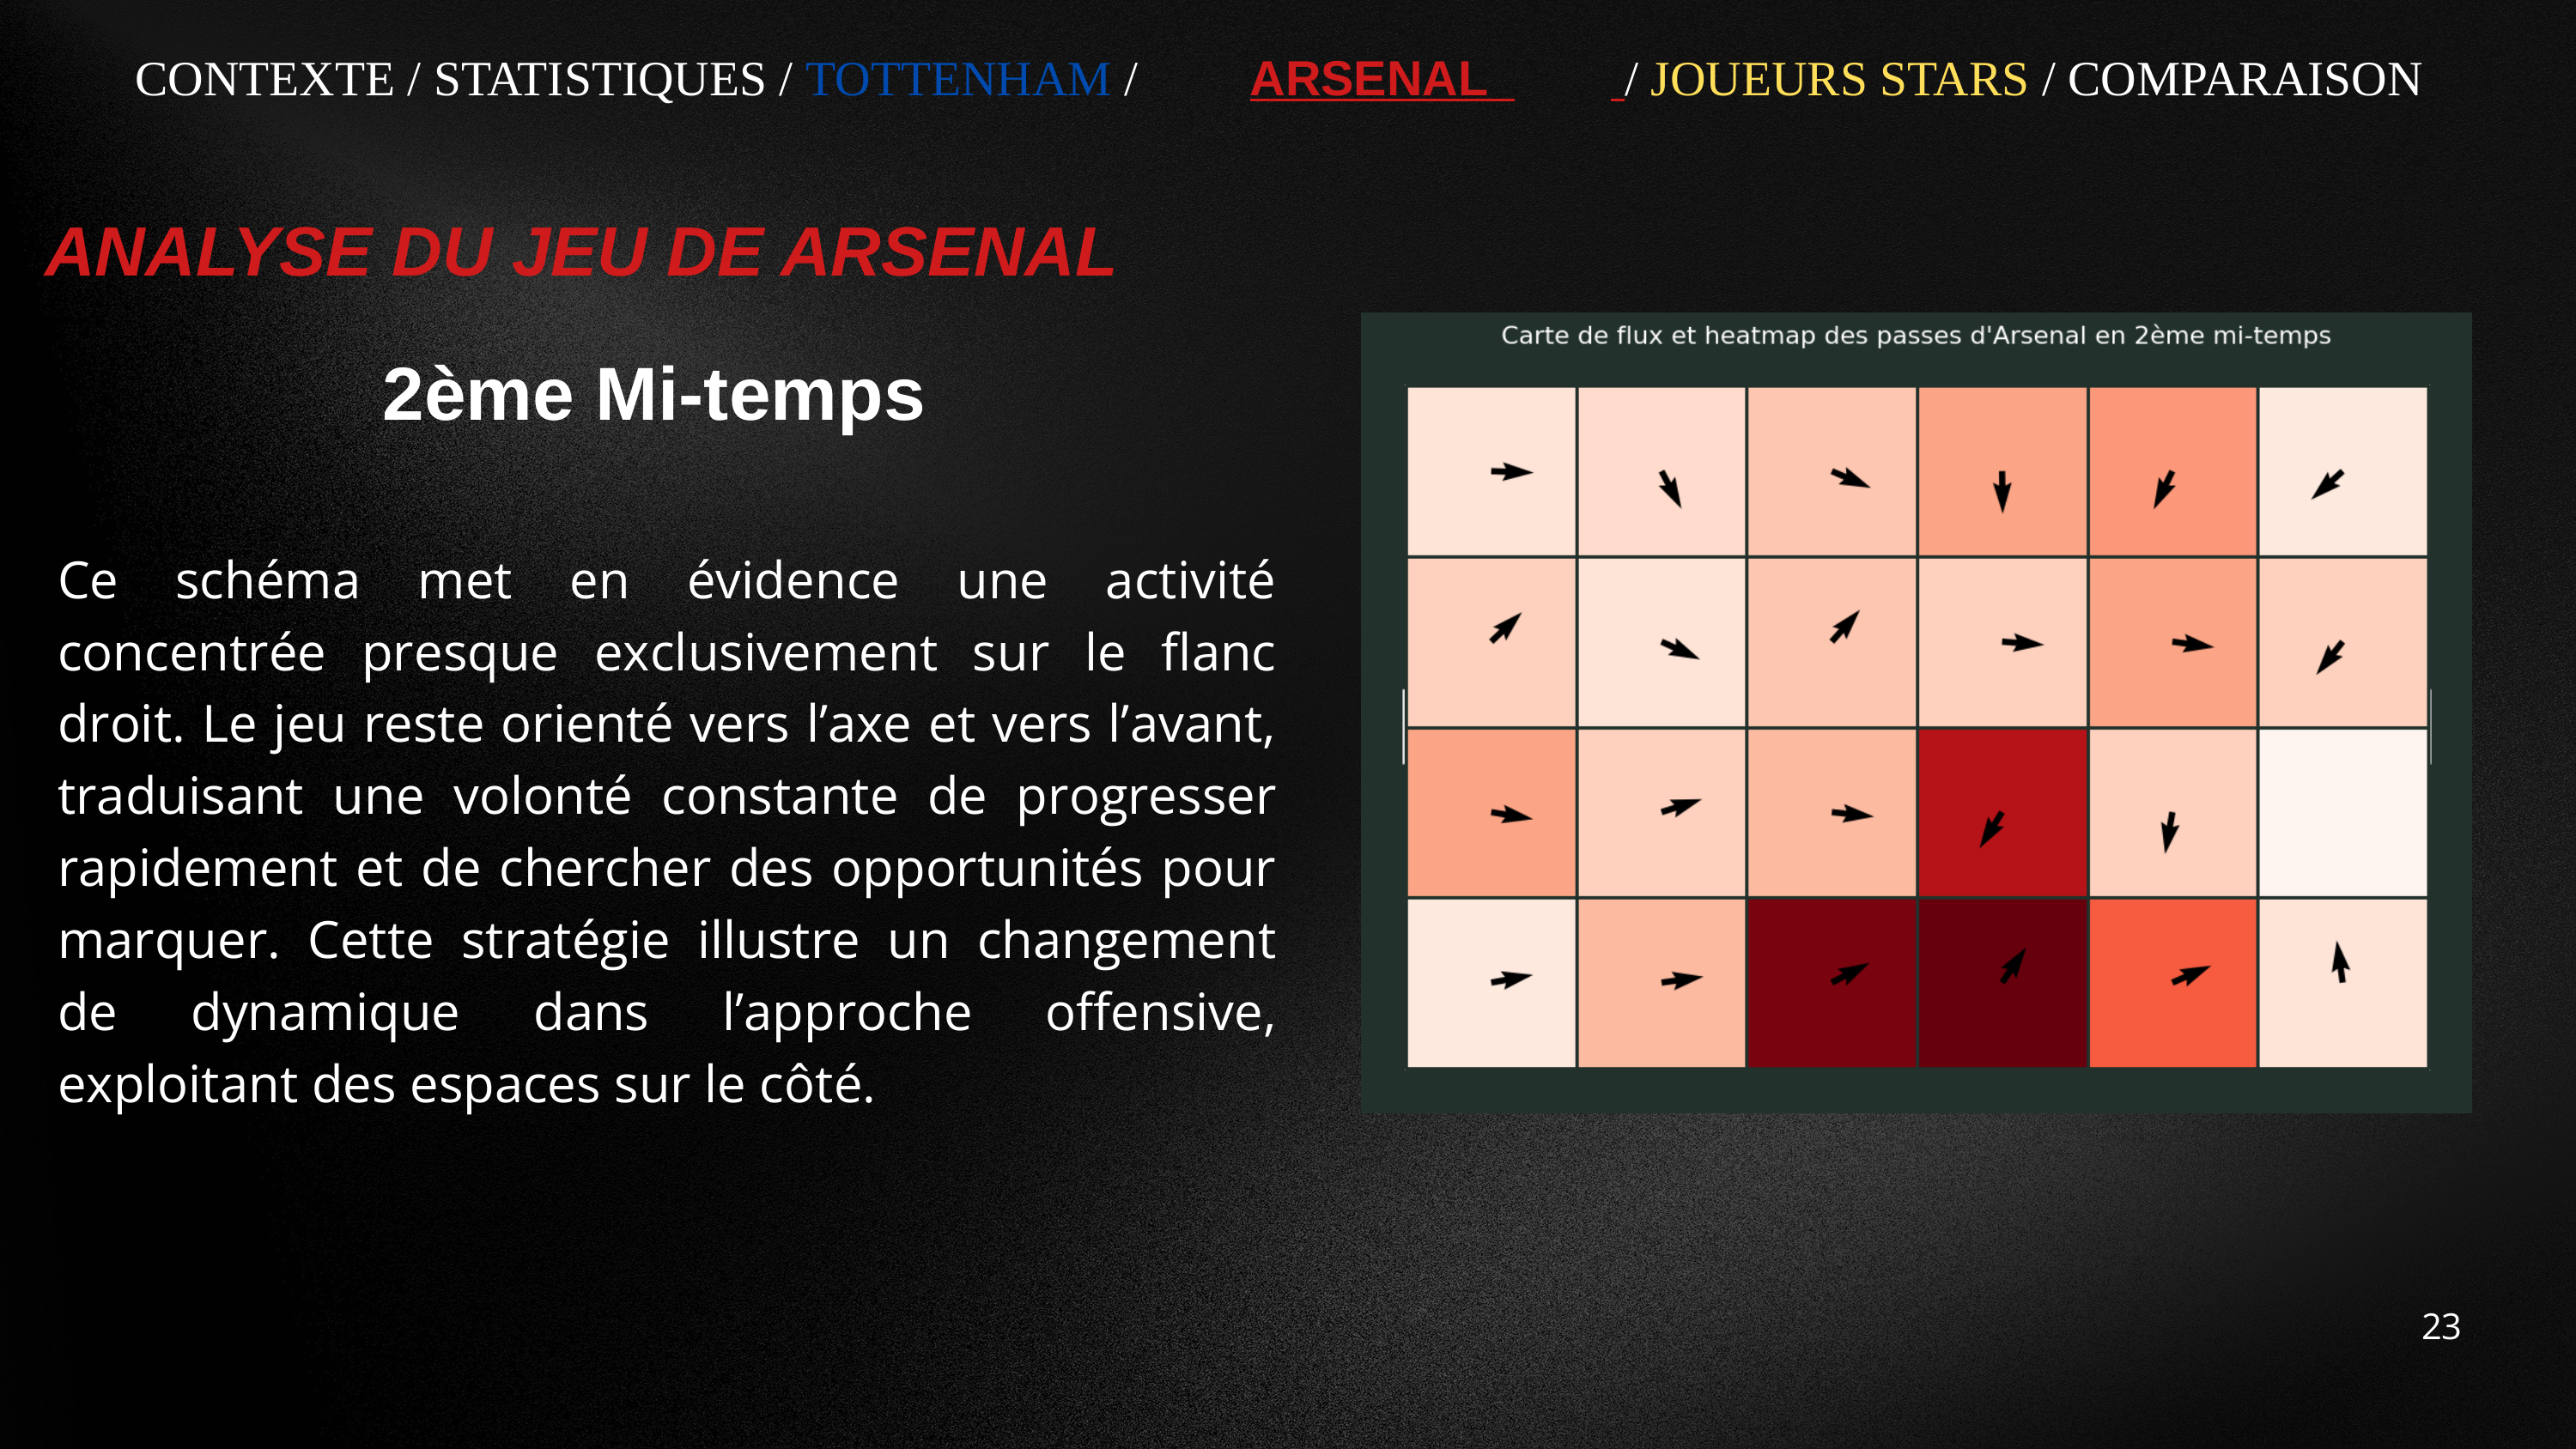

CONTEXTE / STATISTIQUES / TOTTENHAM /         ARSENAL          / JOUEURS STARS / COMPARAISON
ANALYSE DU JEU DE ARSENAL

 2ème Mi-temps
Ce schéma met en évidence une activité concentrée presque exclusivement sur le flanc droit. Le jeu reste orienté vers l’axe et vers l’avant, traduisant une volonté constante de progresser rapidement et de chercher des opportunités pour marquer. Cette stratégie illustre un changement de dynamique dans l’approche offensive, exploitant des espaces sur le côté.
23